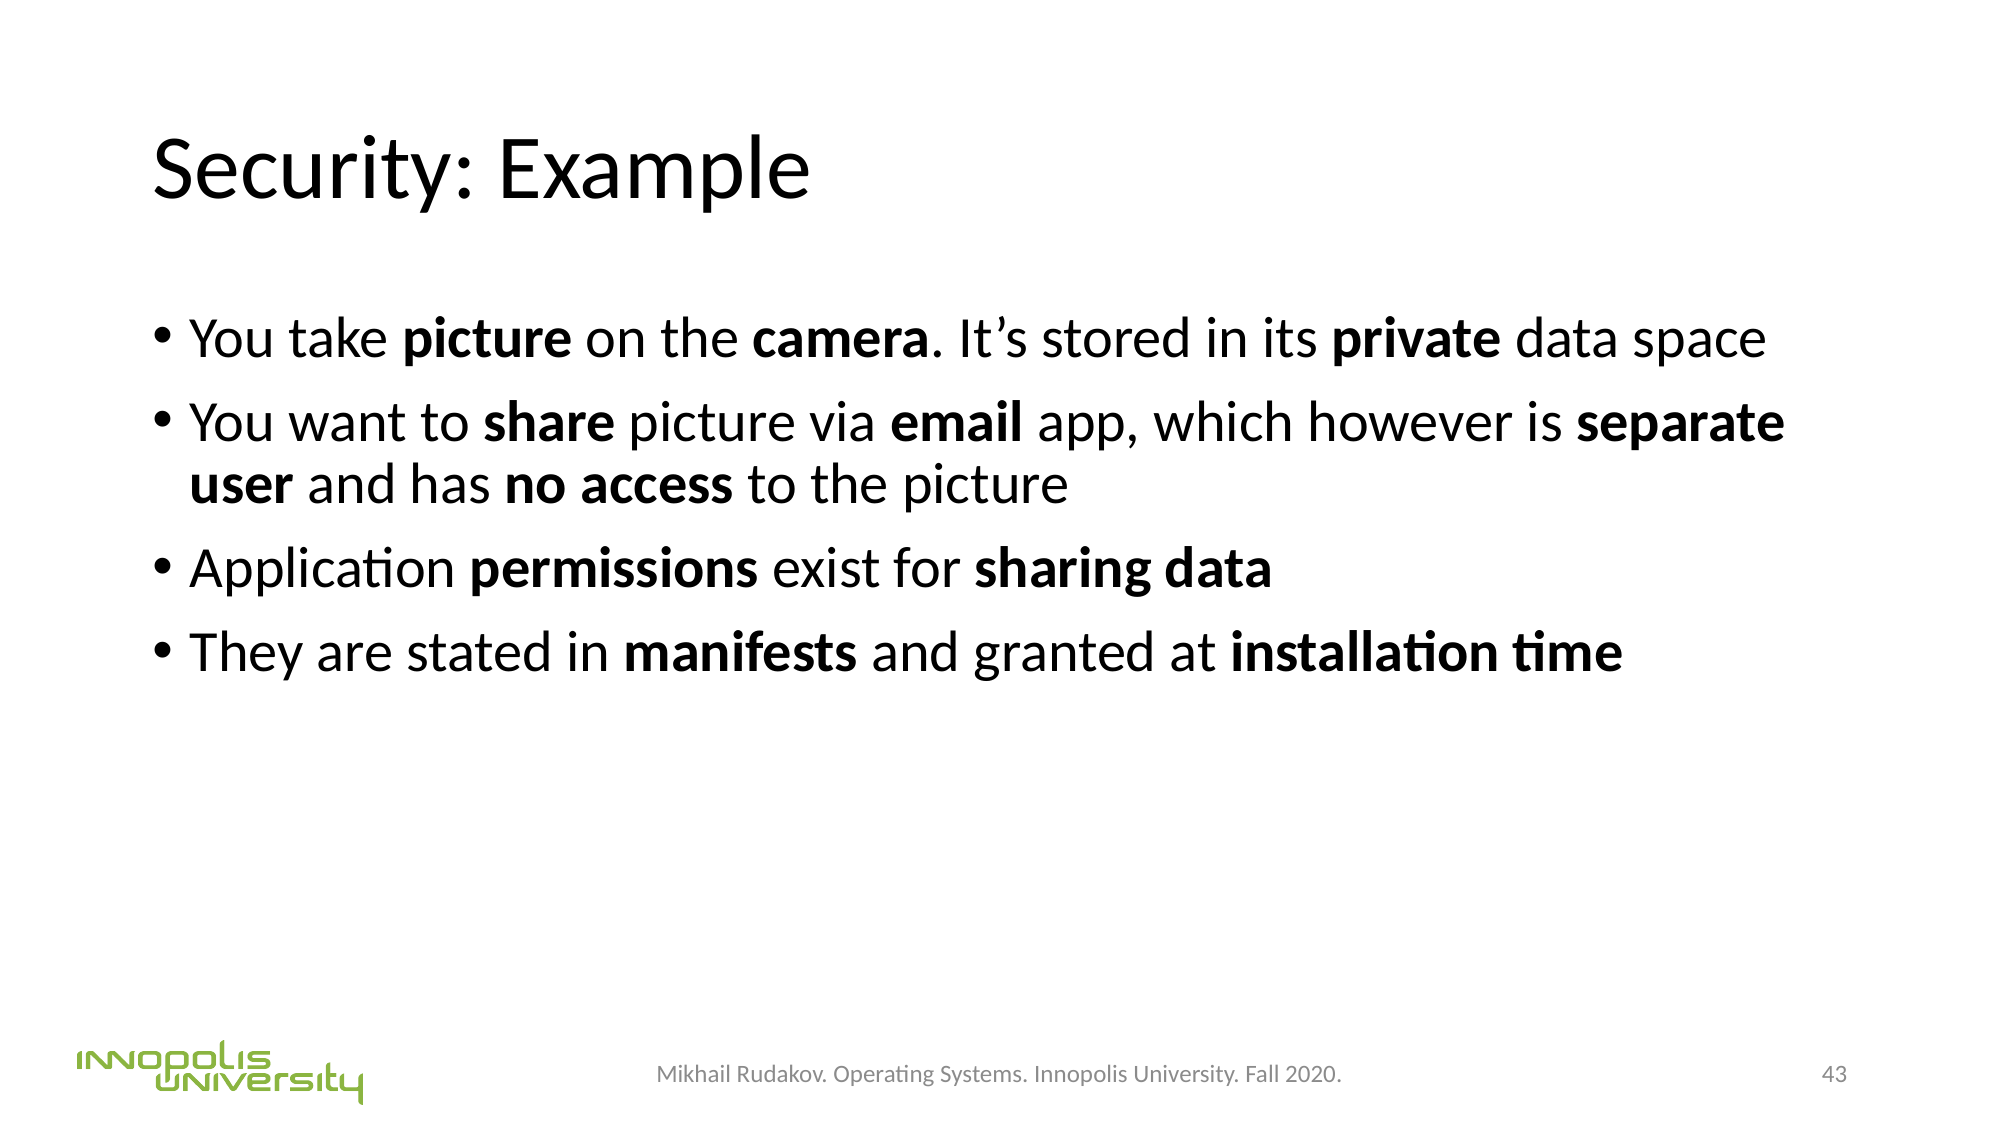

# Security: Example
You take picture on the camera. It’s stored in its private data space
You want to share picture via email app, which however is separate user and has no access to the picture
Application permissions exist for sharing data
They are stated in manifests and granted at installation time

Mikhail Rudakov. Operating Systems. Innopolis University. Fall 2020.
43